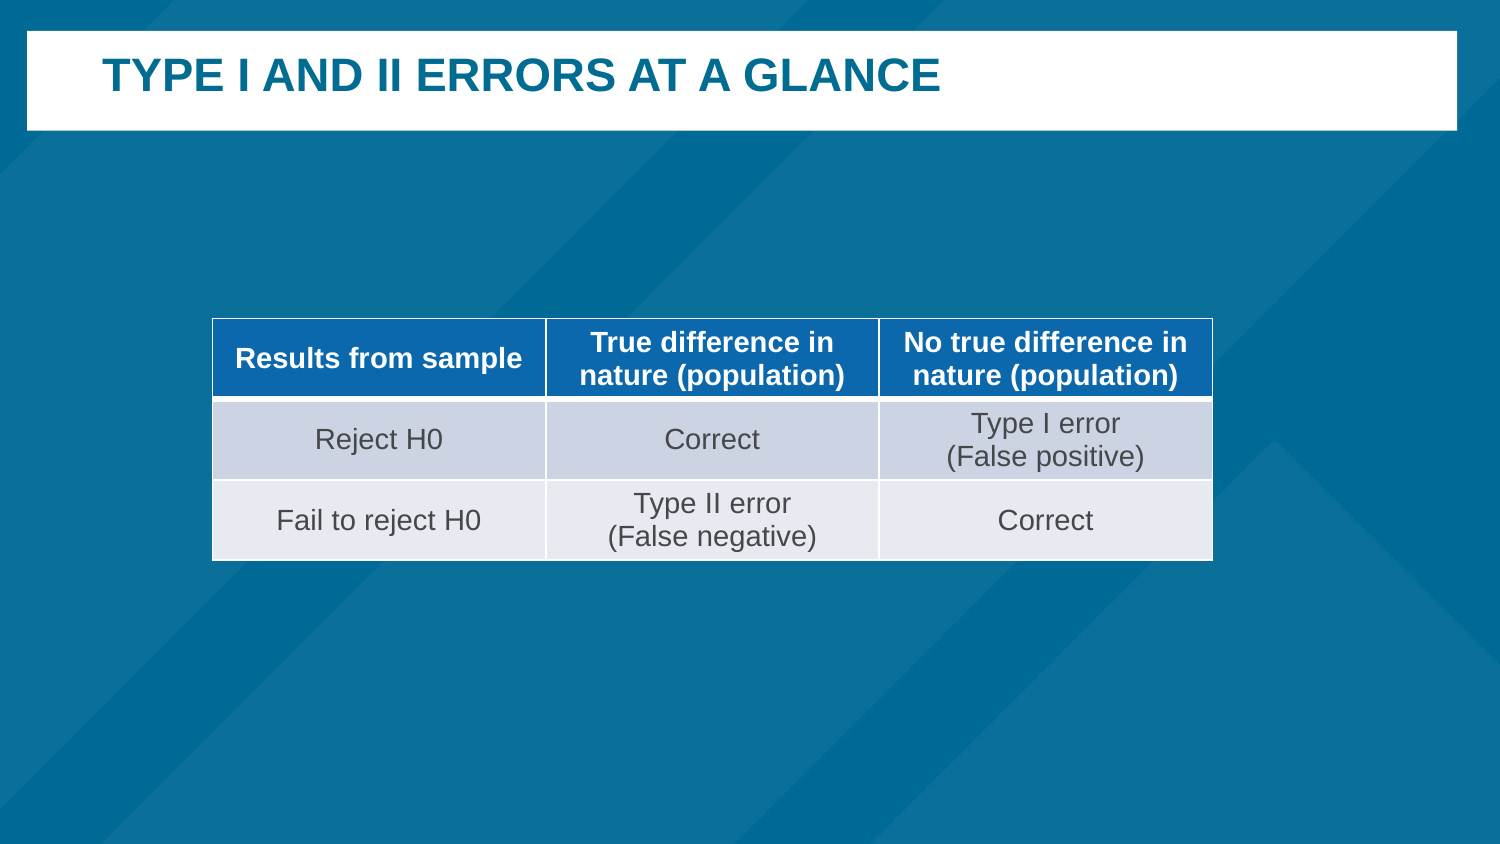

# Type I and II errors at a glance
| Results from sample | True difference in nature (population) | No true difference in nature (population) |
| --- | --- | --- |
| Reject H0 | Correct | Type I error (False positive) |
| Fail to reject H0 | Type II error (False negative) | Correct |